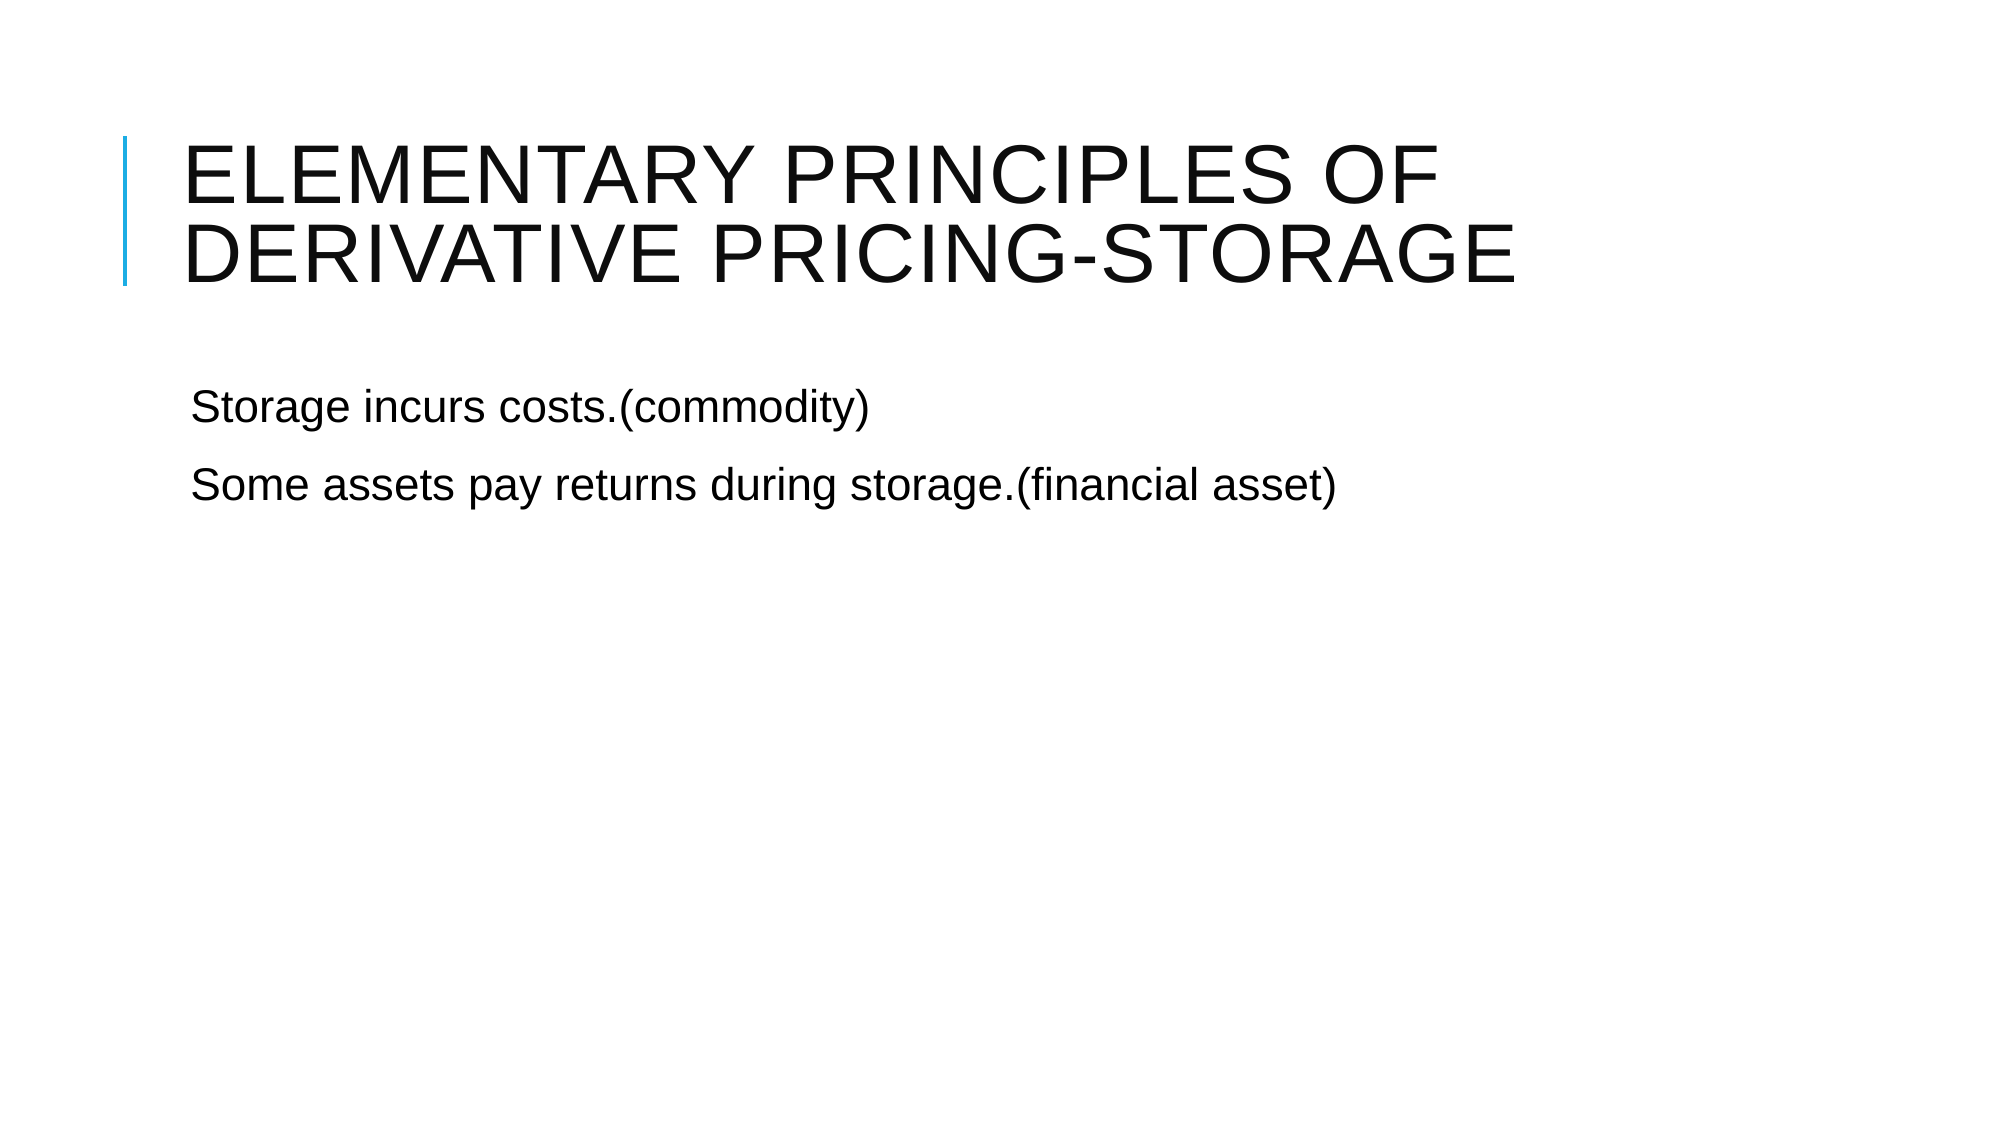

# Elementary principles of derivative pricing-Storage
Storage incurs costs.(commodity)
Some assets pay returns during storage.(financial asset)